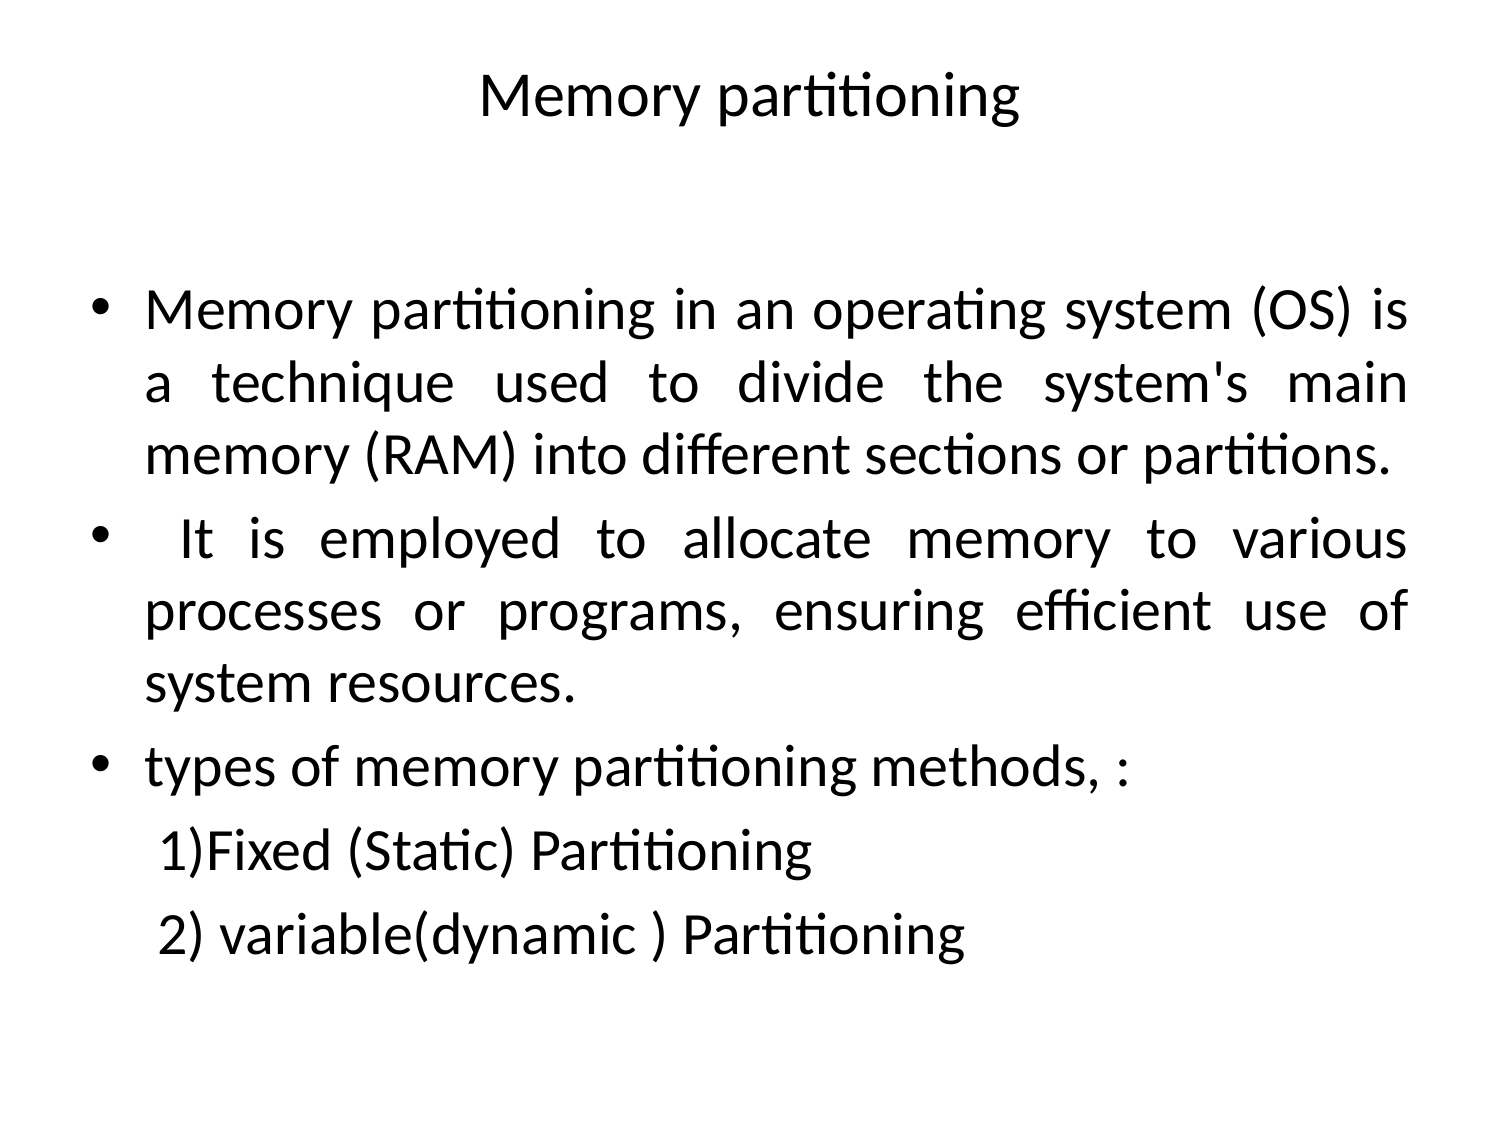

# Memory partitioning
Memory partitioning in an operating system (OS) is a technique used to divide the system's main memory (RAM) into different sections or partitions.
 It is employed to allocate memory to various processes or programs, ensuring efficient use of system resources.
types of memory partitioning methods, :
     1)Fixed (Static) Partitioning
     2) variable(dynamic ) Partitioning